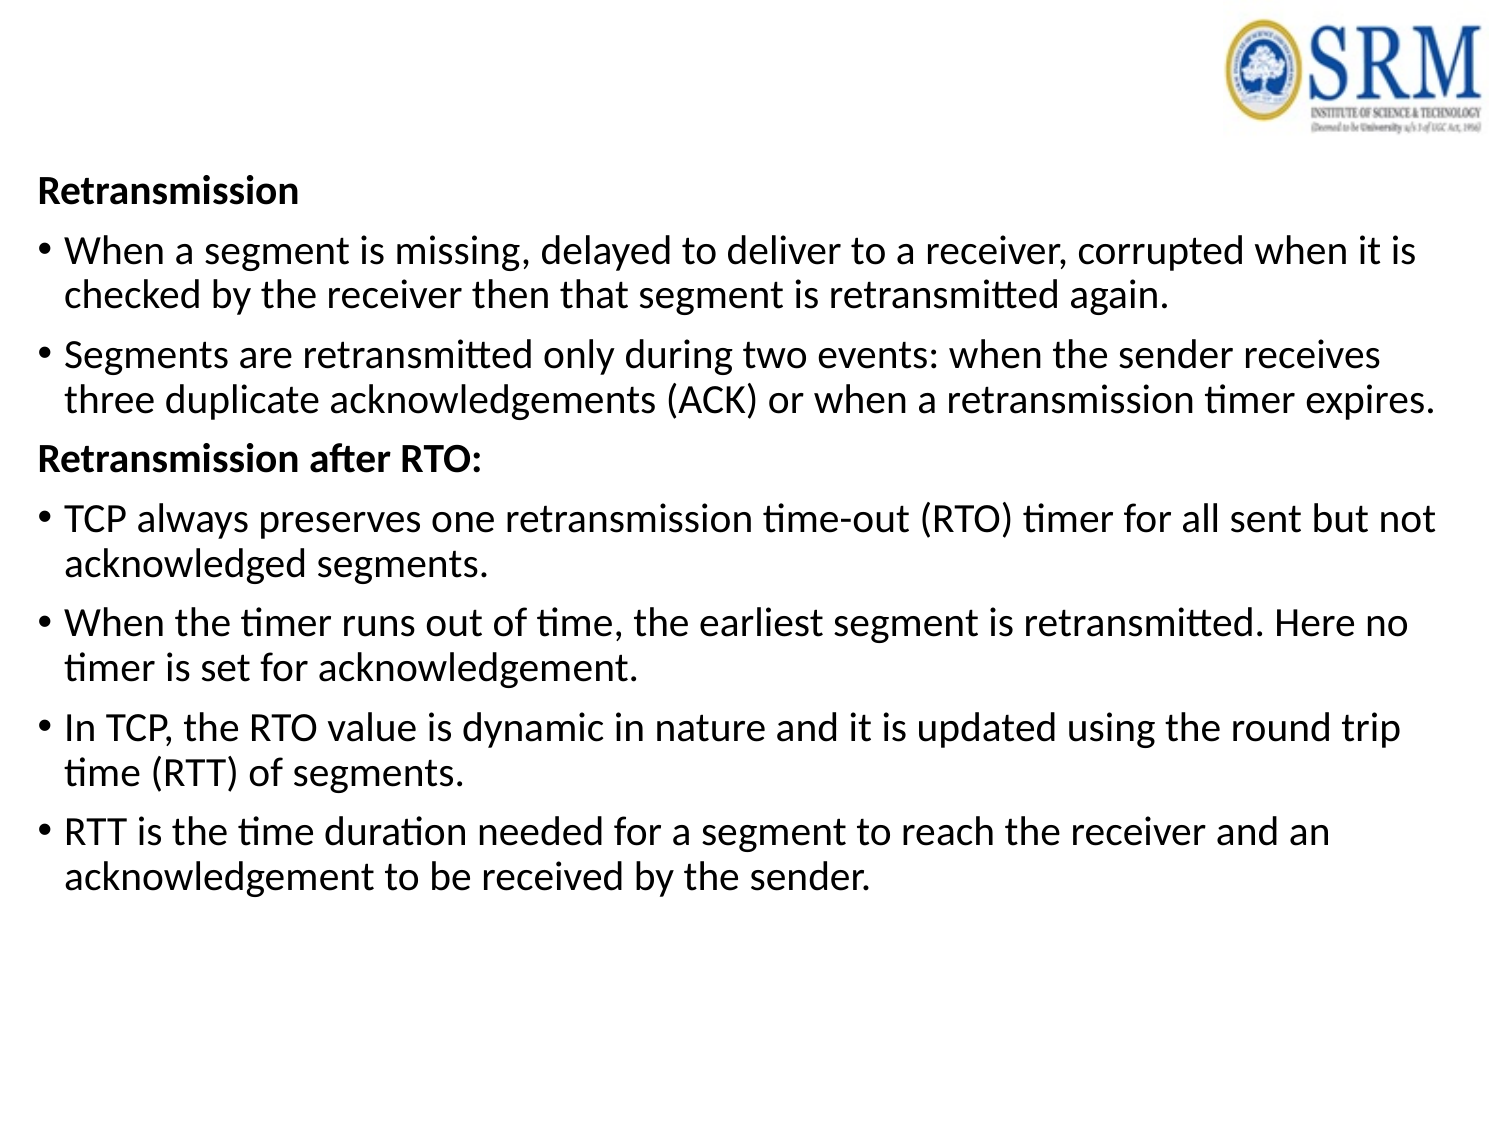

Retransmission
When a segment is missing, delayed to deliver to a receiver, corrupted when it is checked by the receiver then that segment is retransmitted again.
Segments are retransmitted only during two events: when the sender receives three duplicate acknowledgements (ACK) or when a retransmission timer expires.
Retransmission after RTO:
TCP always preserves one retransmission time-out (RTO) timer for all sent but not acknowledged segments.
When the timer runs out of time, the earliest segment is retransmitted. Here no timer is set for acknowledgement.
In TCP, the RTO value is dynamic in nature and it is updated using the round trip time (RTT) of segments.
RTT is the time duration needed for a segment to reach the receiver and an acknowledgement to be received by the sender.